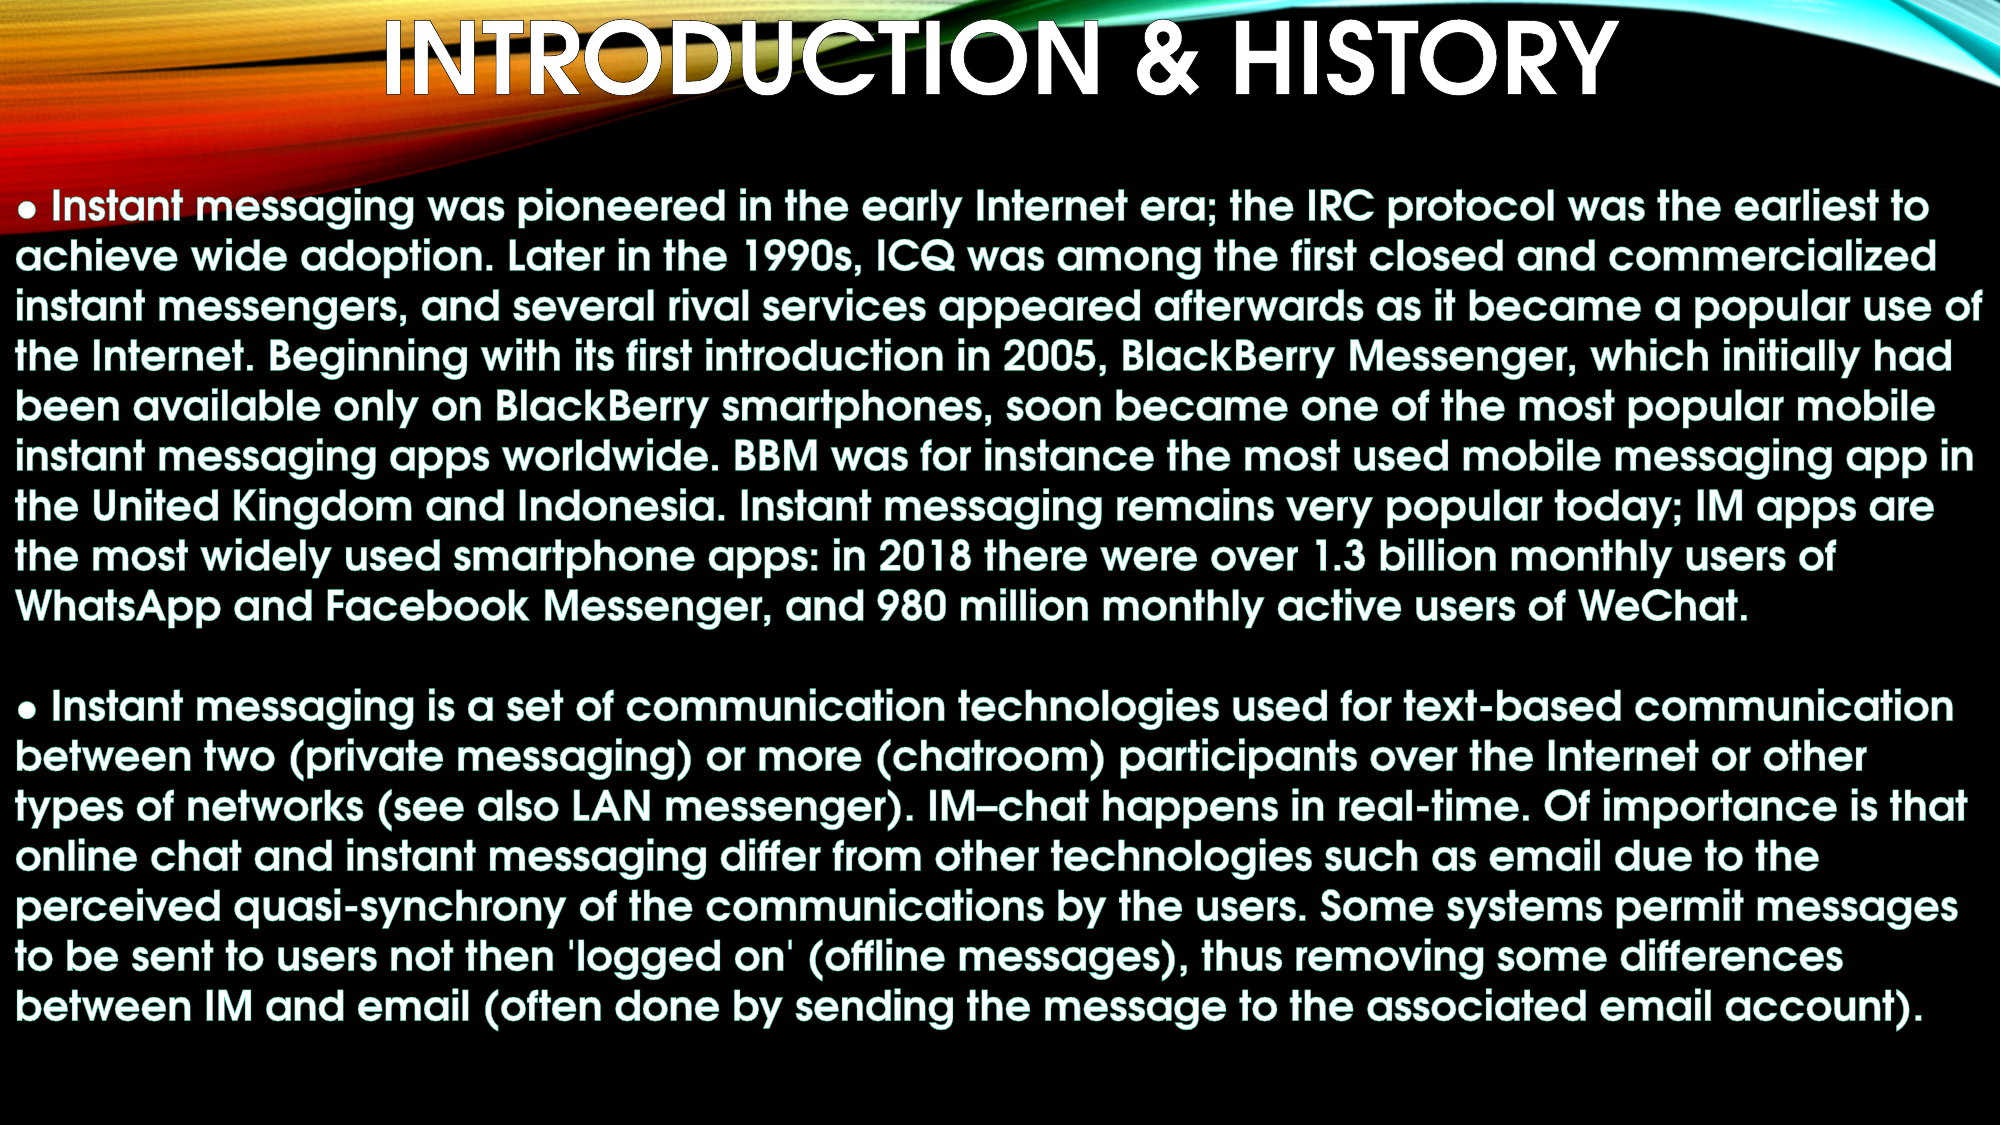

INTRODUCTION & HISTORY
• Instant messaging was pioneered in the early Internet era; the IRC protocol was the earliest to achieve wide adoption. Later in the 1990s, ICQ was among the first closed and commercialized instant messengers, and several rival services appeared afterwards as it became a popular use of the Internet. Beginning with its first introduction in 2005, BlackBerry Messenger, which initially had been available only on BlackBerry smartphones, soon became one of the most popular mobile instant messaging apps worldwide. BBM was for instance the most used mobile messaging app in the United Kingdom and Indonesia. Instant messaging remains very popular today; IM apps are the most widely used smartphone apps: in 2018 there were over 1.3 billion monthly users of WhatsApp and Facebook Messenger, and 980 million monthly active users of WeChat.

• Instant messaging is a set of communication technologies used for text-based communication between two (private messaging) or more (chatroom) participants over the Internet or other types of networks (see also LAN messenger). IM–chat happens in real-time. Of importance is that online chat and instant messaging differ from other technologies such as email due to the perceived quasi-synchrony of the communications by the users. Some systems permit messages to be sent to users not then 'logged on' (offline messages), thus removing some differences between IM and email (often done by sending the message to the associated email account).